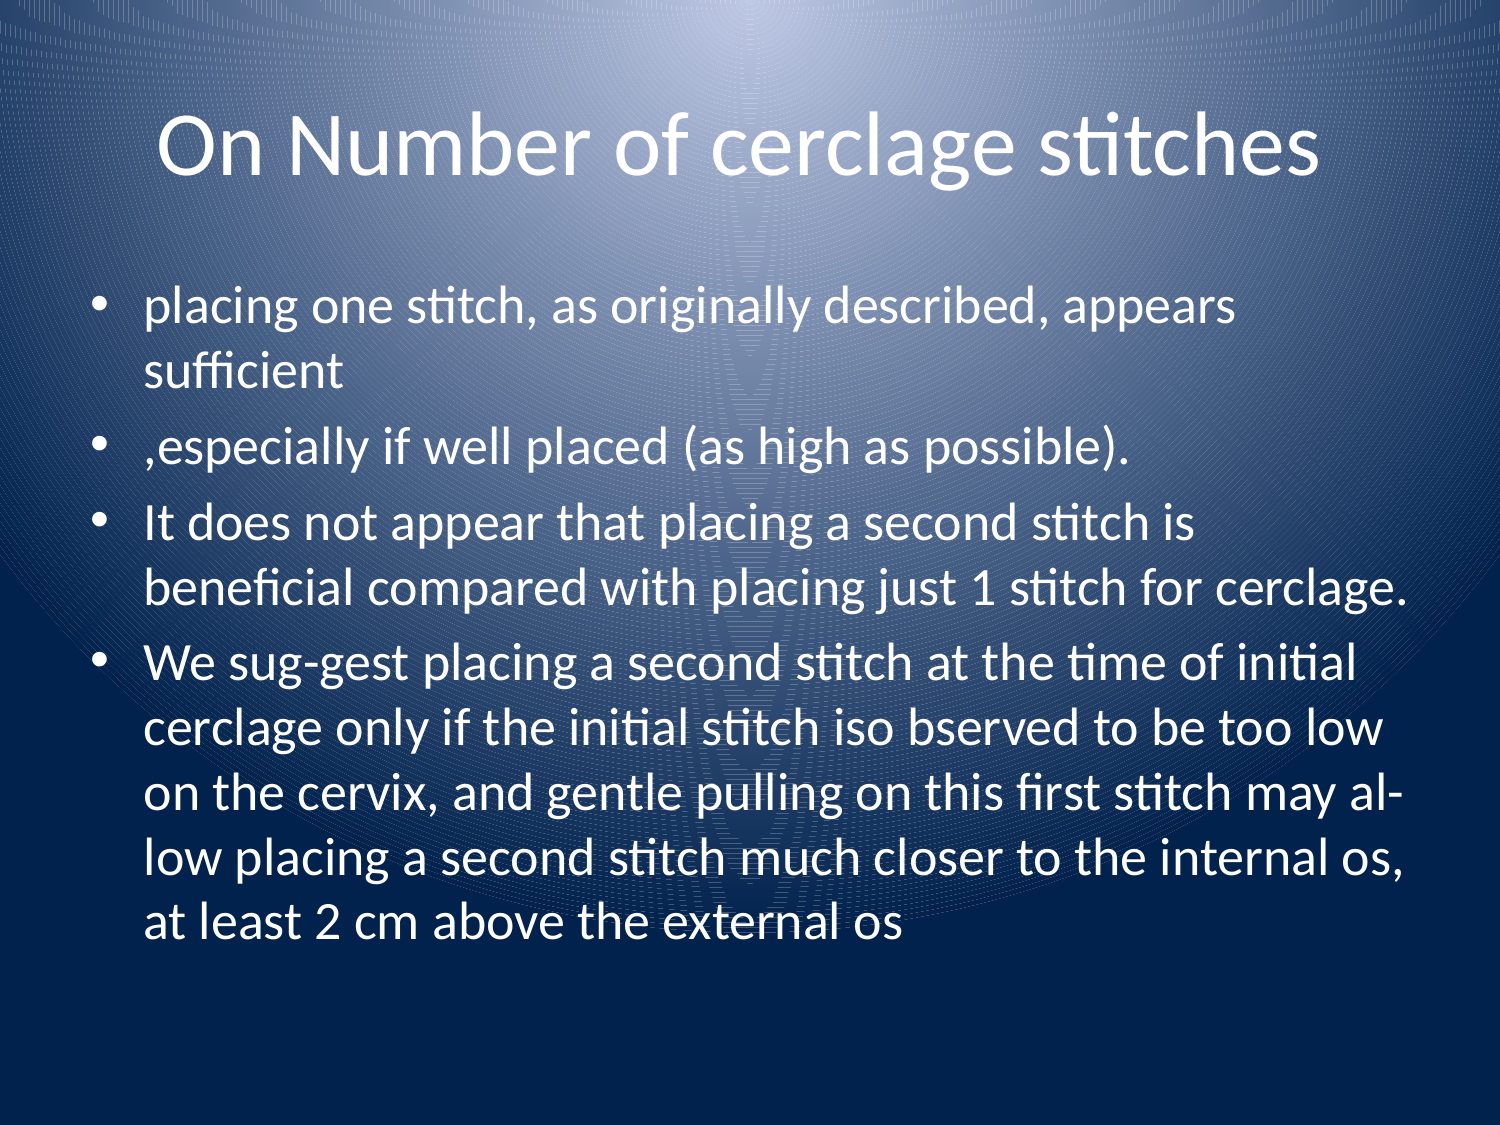

# On Number of cerclage stitches
placing one stitch, as originally described, appears sufficient
,especially if well placed (as high as possible).
It does not appear that placing a second stitch is beneficial compared with placing just 1 stitch for cerclage.
We sug-gest placing a second stitch at the time of initial cerclage only if the initial stitch iso bserved to be too low on the cervix, and gentle pulling on this first stitch may al-low placing a second stitch much closer to the internal os, at least 2 cm above the external os